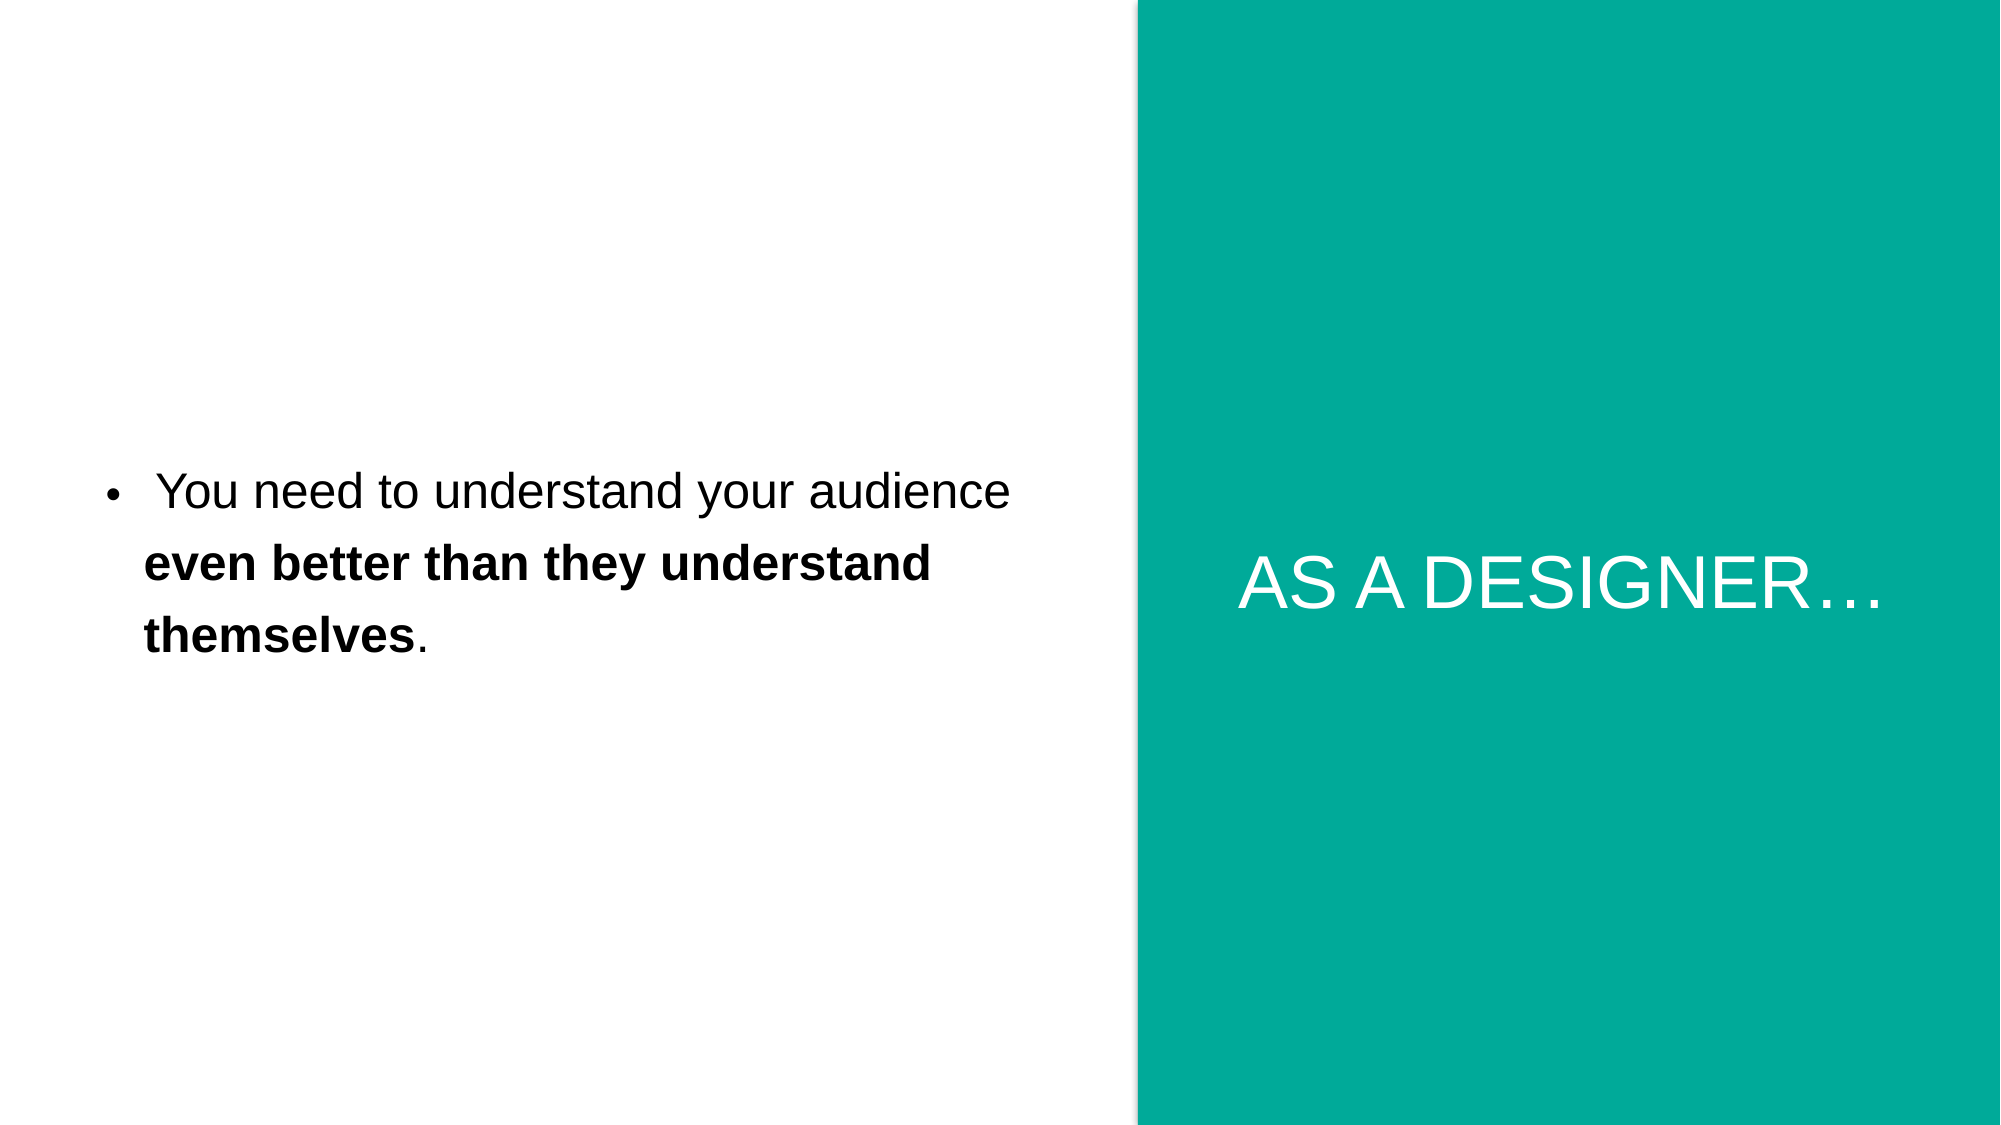

•   You need to understand your audience even better than they understand themselves.
AS A DESIGNER…